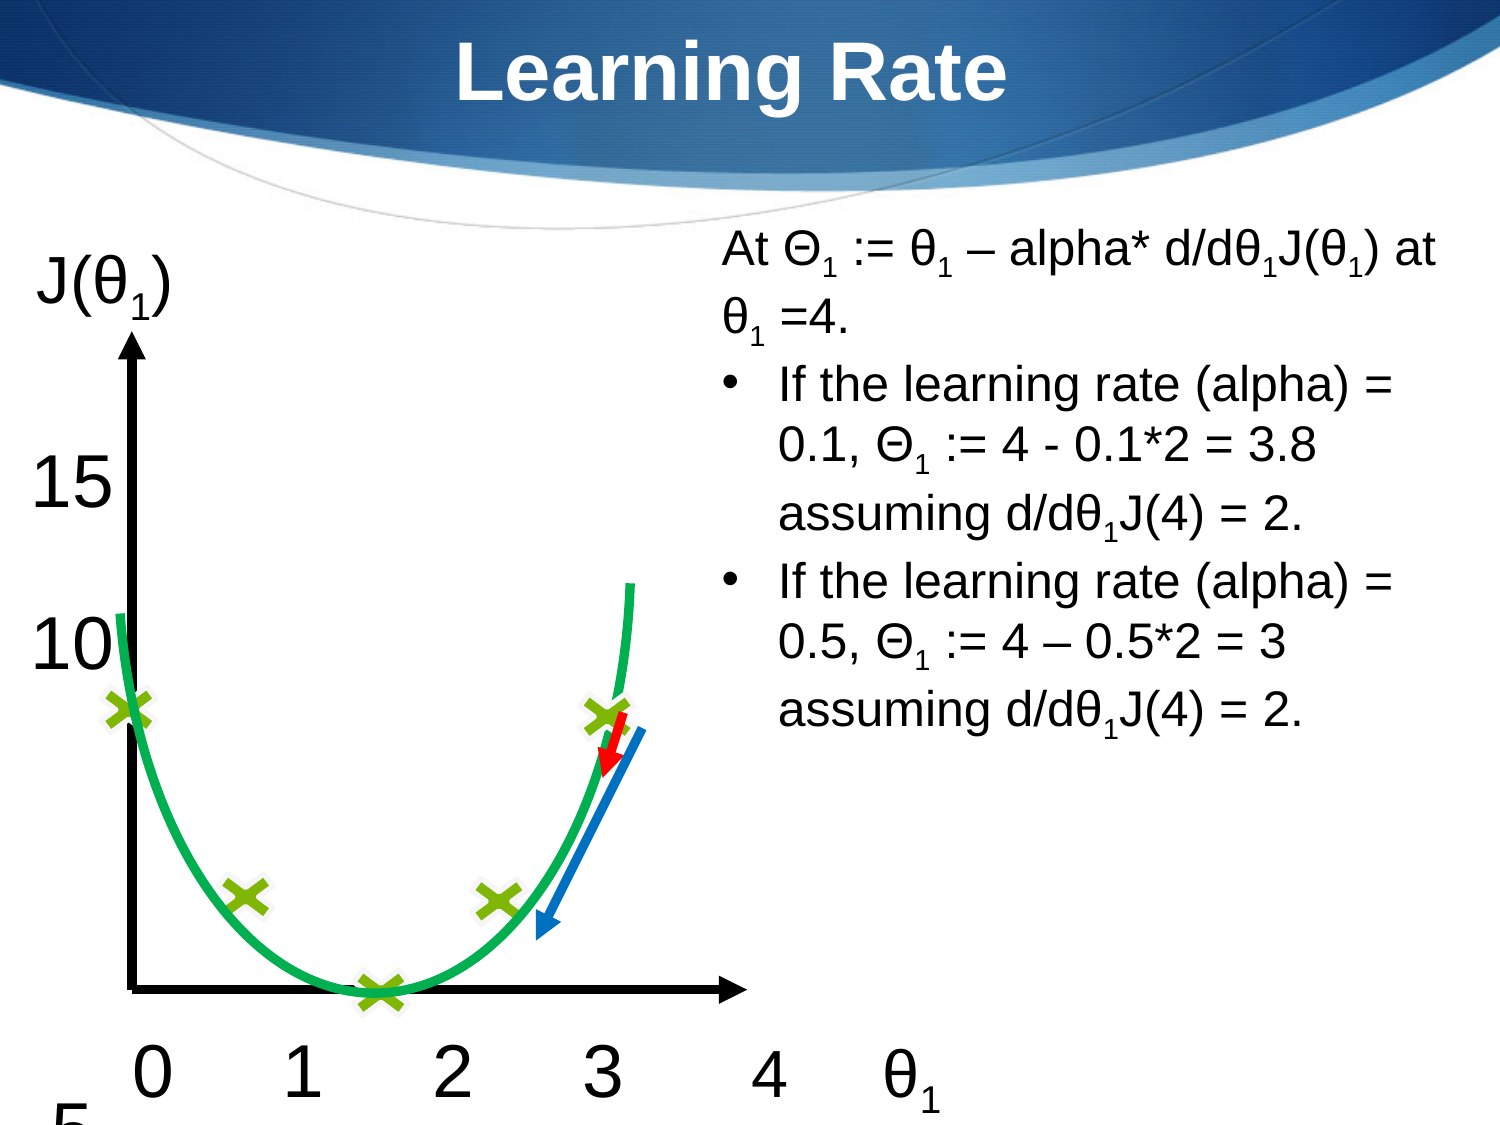

Learning Rate

At Θ1 := θ1 – alpha* d/dθ1J(θ1) at θ1 =4.
If the learning rate (alpha) = 0.1, Θ1 := 4 - 0.1*2 = 3.8 assuming d/dθ1J(4) = 2.
If the learning rate (alpha) = 0.5, Θ1 := 4 – 0.5*2 = 3 assuming d/dθ1J(4) = 2.
J(θ1)
15
  10
          5
                  0

0	1	2	3	 4	θ1